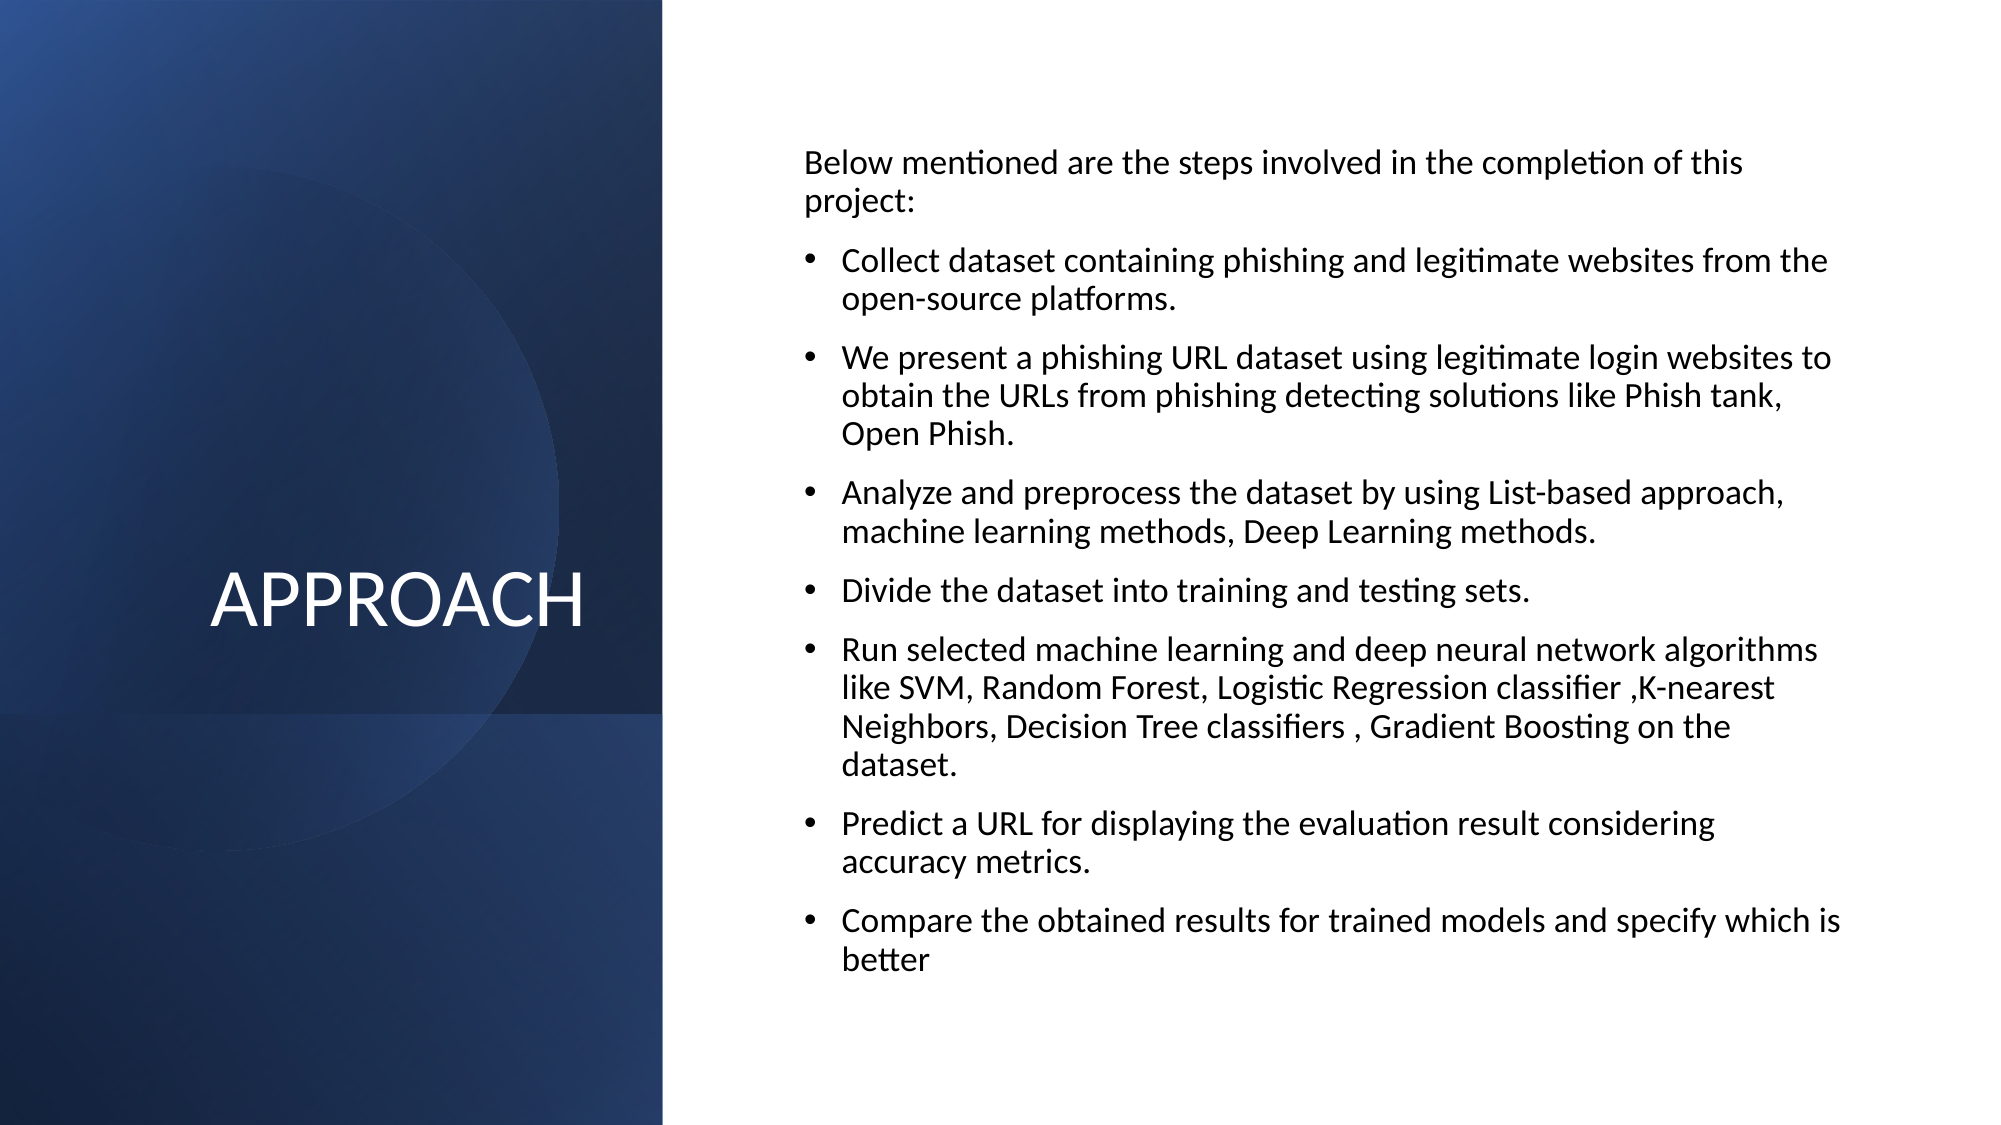

# APPROACH
Below mentioned are the steps involved in the completion of this project:
Collect dataset containing phishing and legitimate websites from the open-source platforms.
We present a phishing URL dataset using legitimate login websites to obtain the URLs from phishing detecting solutions like Phish tank, Open Phish.
Analyze and preprocess the dataset by using List-based approach, machine learning methods, Deep Learning methods.
Divide the dataset into training and testing sets.
Run selected machine learning and deep neural network algorithms like SVM, Random Forest, Logistic Regression classifier ,K-nearest Neighbors, Decision Tree classifiers , Gradient Boosting on the dataset.
Predict a URL for displaying the evaluation result considering accuracy metrics.
Compare the obtained results for trained models and specify which is better